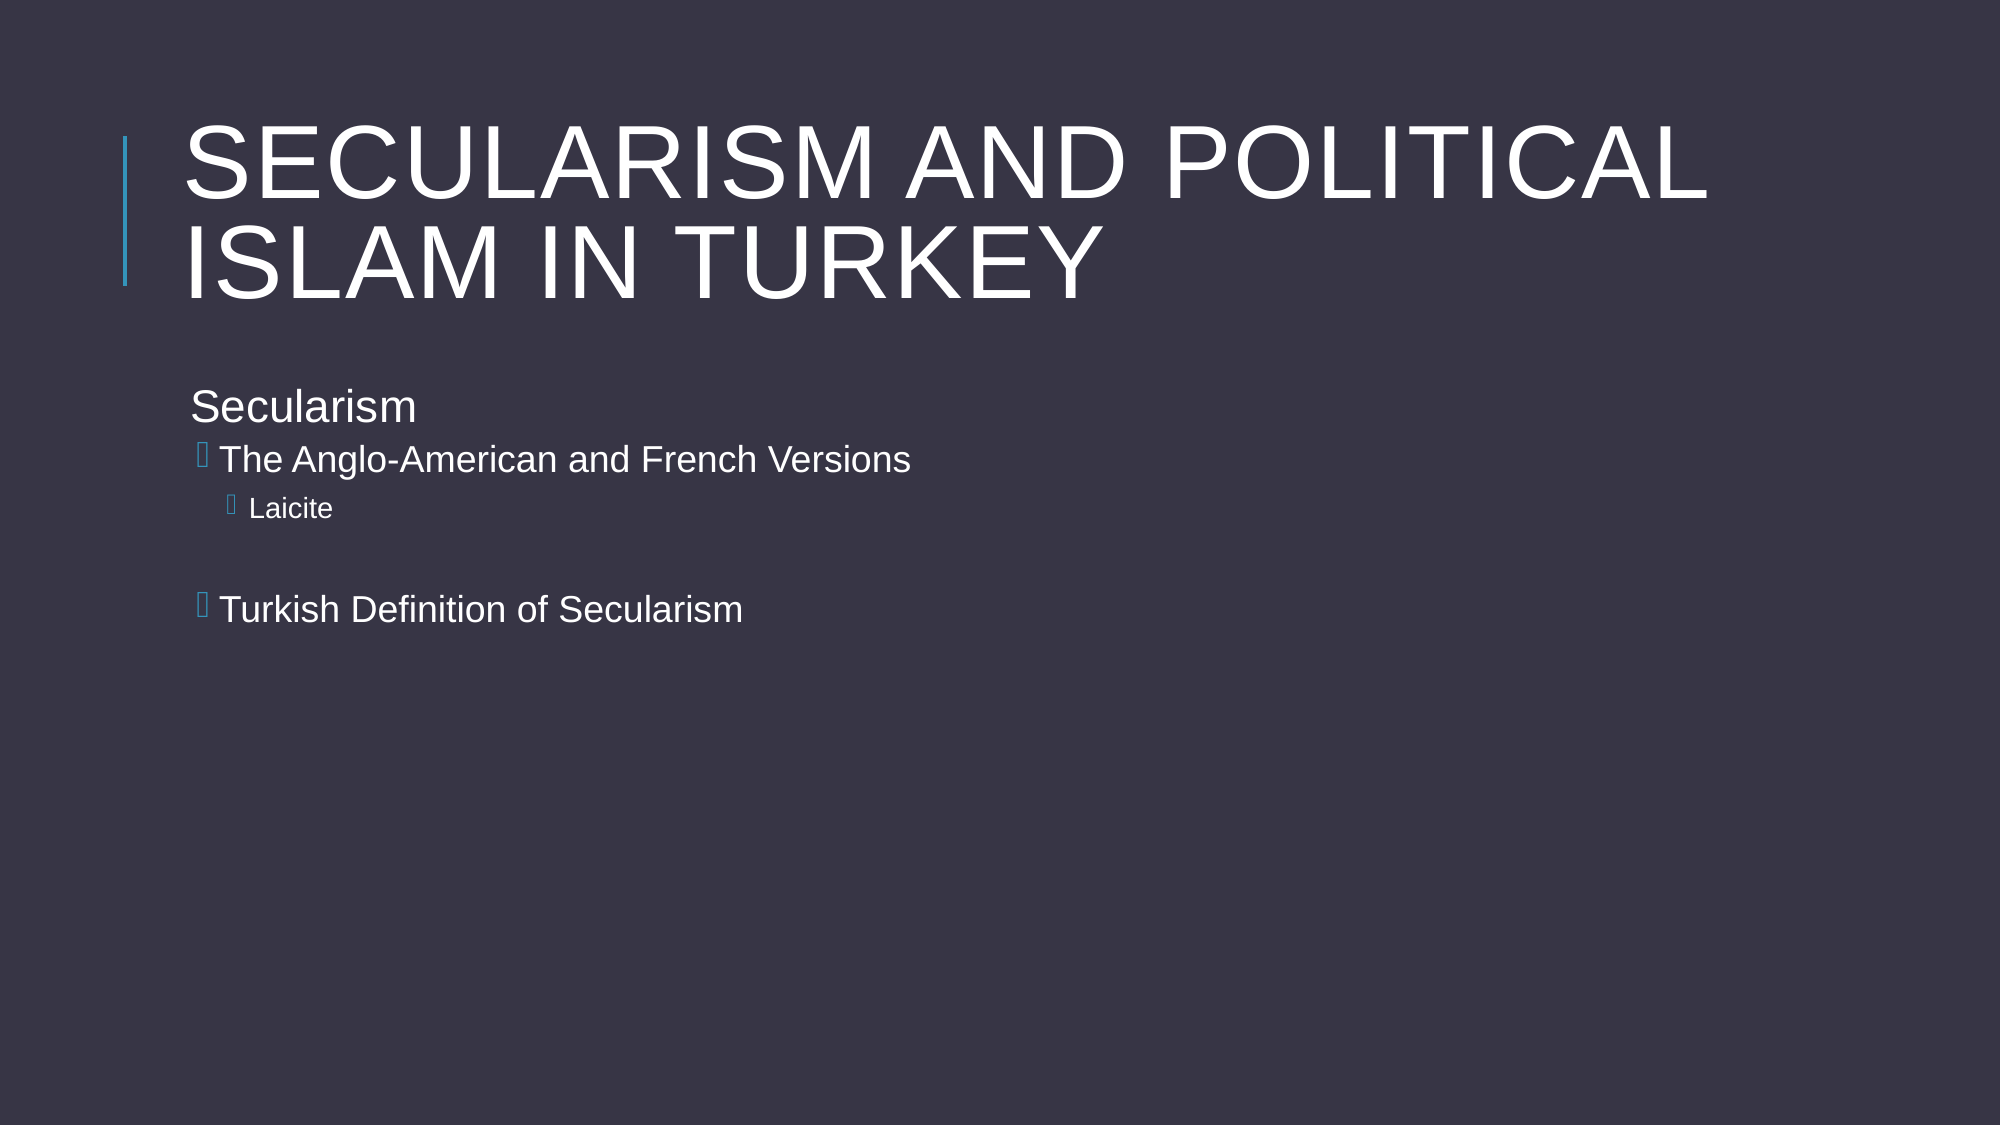

# SecularIsm and PolItIcal Islam IN TURKEY
Secularism
The Anglo-American and French Versions
Laicite

Turkish Definition of Secularism